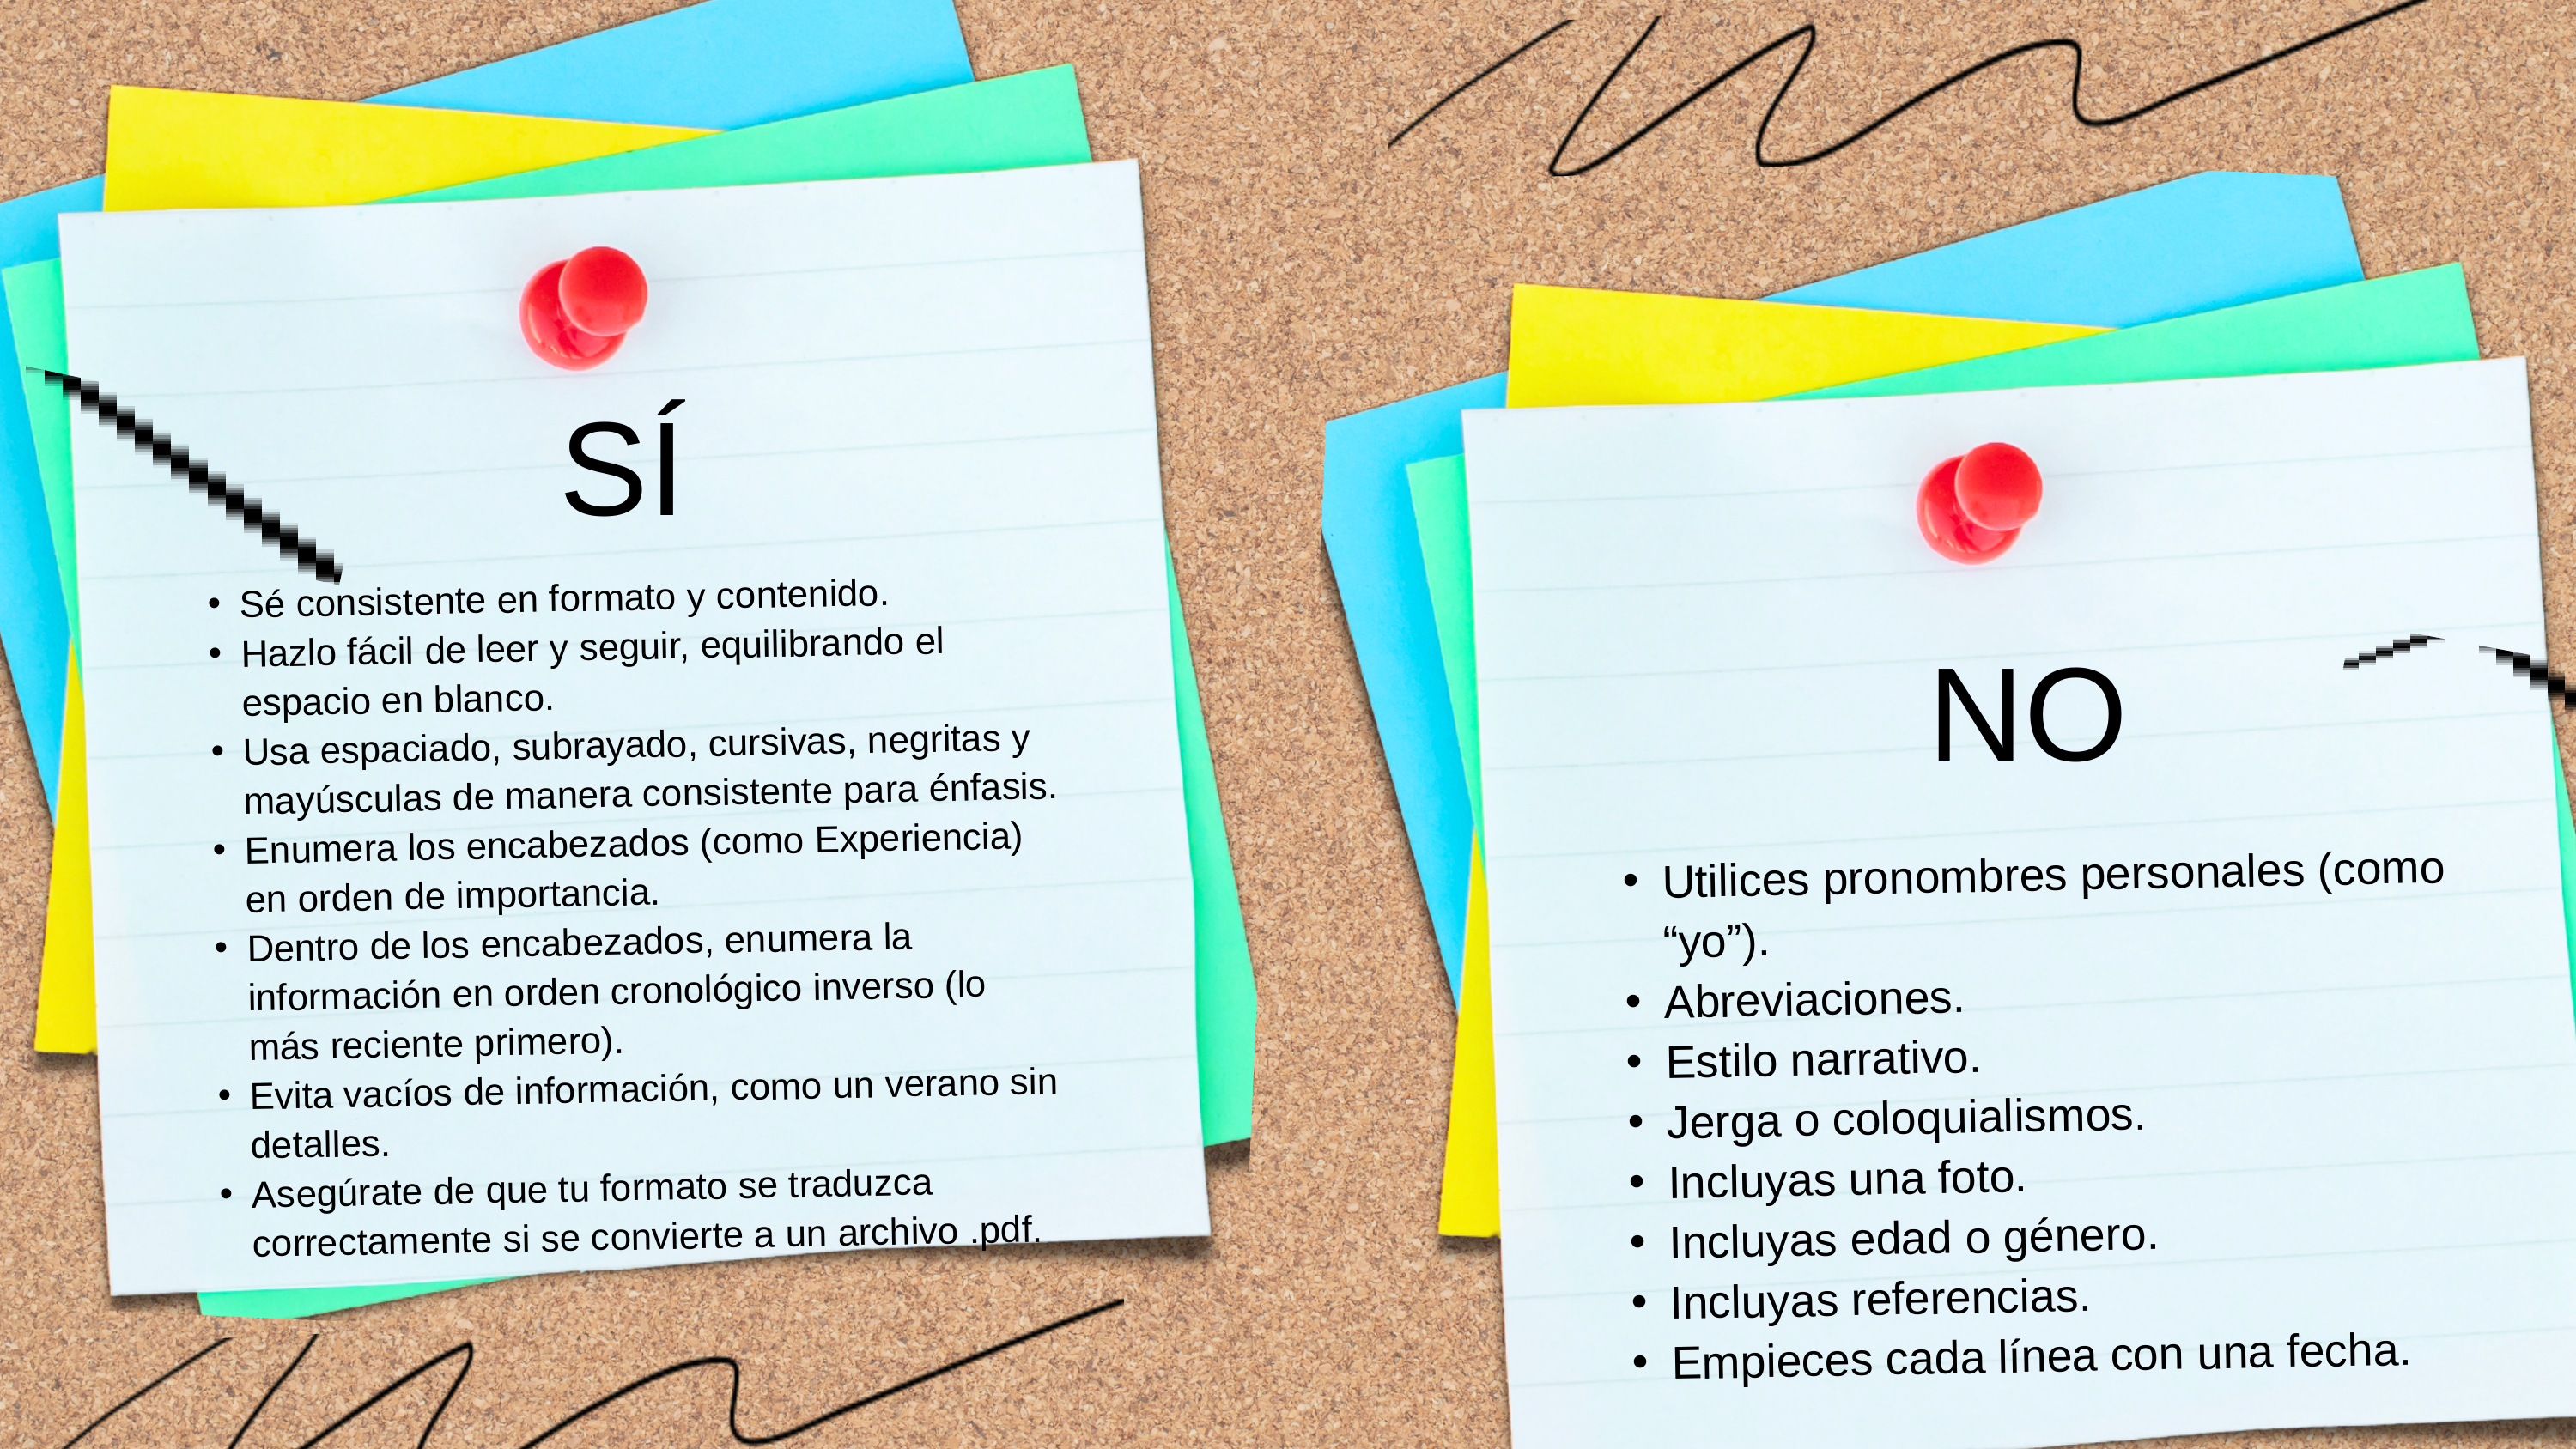

SÍ

Sé consistente en formato y contenido.
Hazlo fácil de leer y seguir, equilibrando el espacio en blanco.
Usa espaciado, subrayado, cursivas, negritas y mayúsculas de manera consistente para énfasis.
Enumera los encabezados (como Experiencia) en orden de importancia.
Dentro de los encabezados, enumera la información en orden cronológico inverso (lo más reciente primero).
Evita vacíos de información, como un verano sin detalles.
Asegúrate de que tu formato se traduzca correctamente si se convierte a un archivo .pdf.
NO
Utilices pronombres personales (como “yo”).
Abreviaciones.
Estilo narrativo.
Jerga o coloquialismos.
Incluyas una foto.
Incluyas edad o género.
Incluyas referencias.
Empieces cada línea con una fecha.